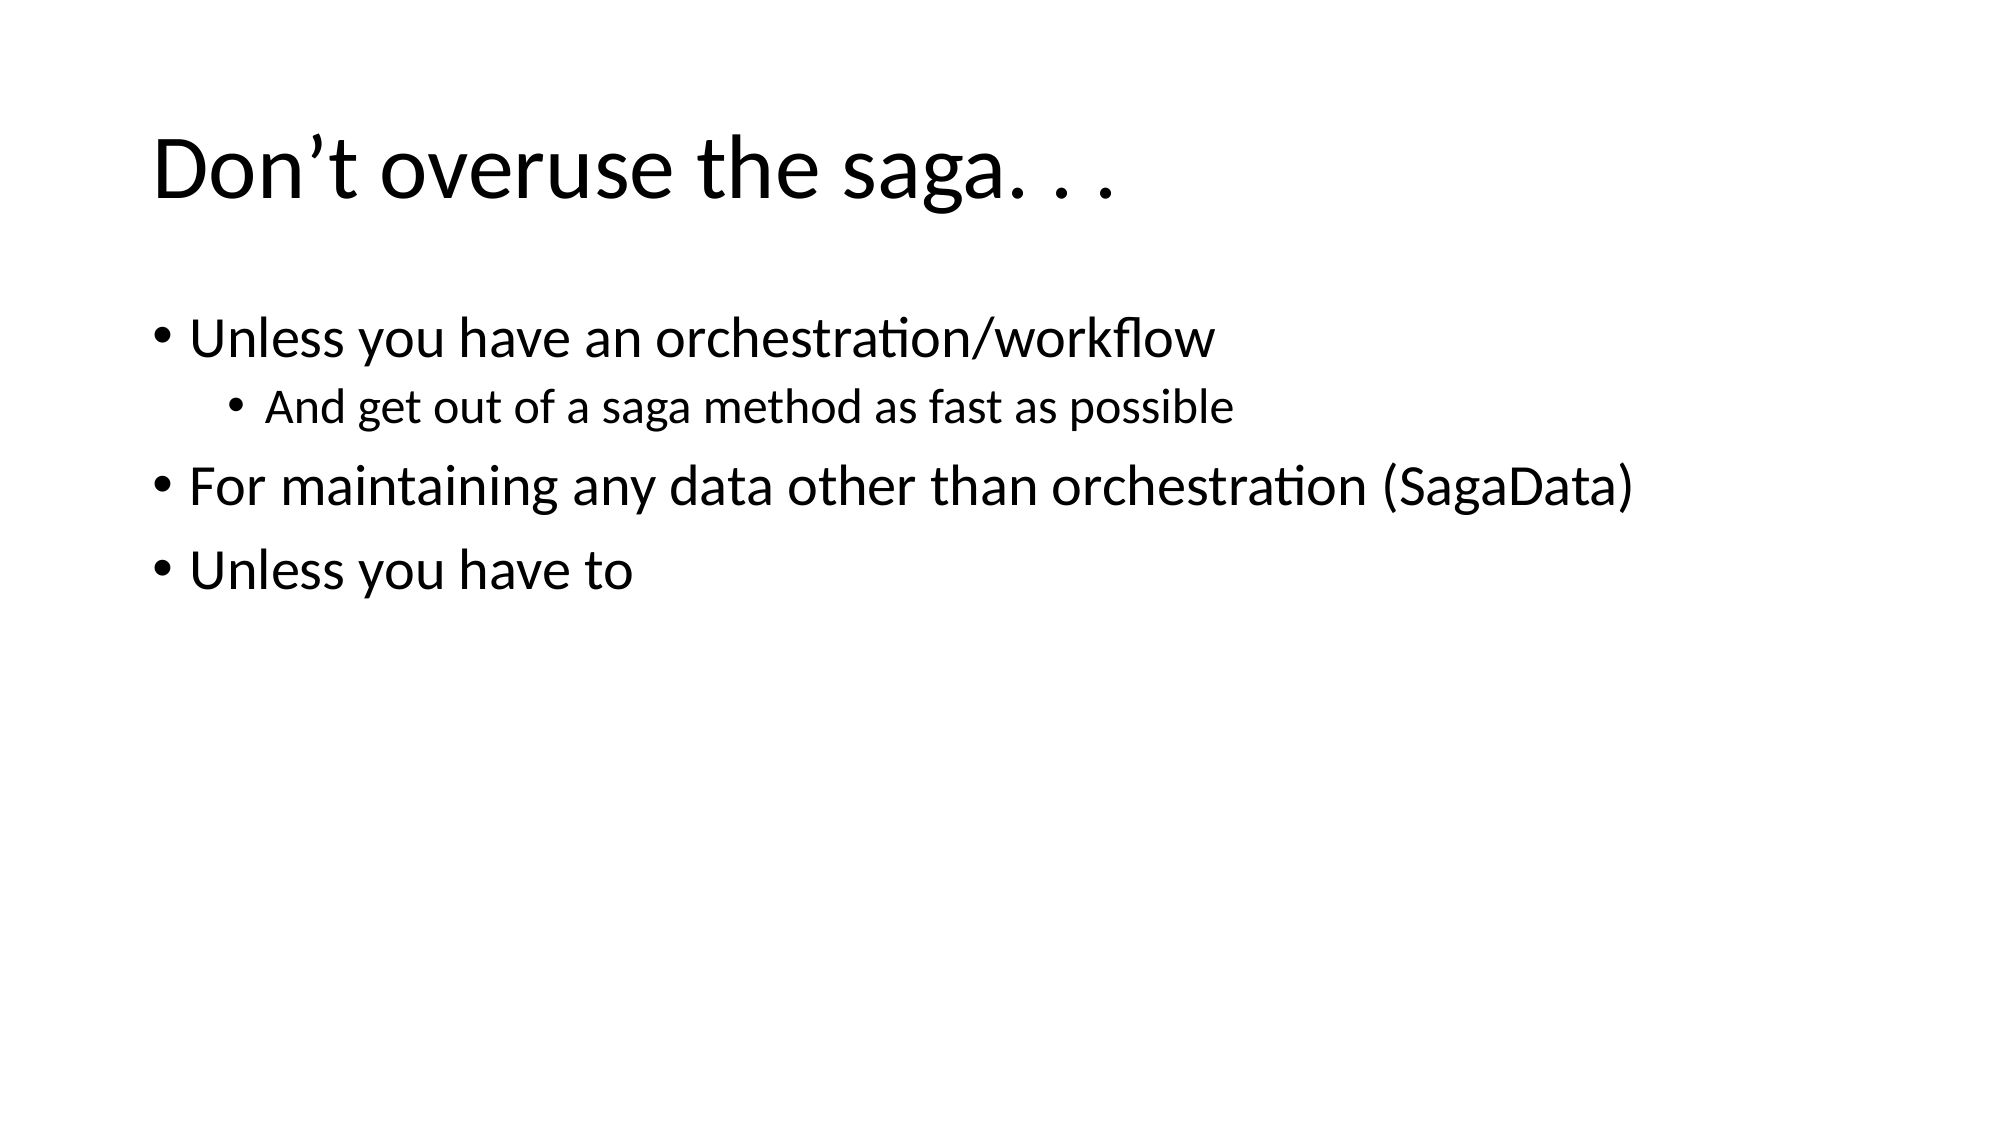

# Don’t overuse the saga. . .
Unless you have an orchestration/workflow
And get out of a saga method as fast as possible
For maintaining any data other than orchestration (SagaData)
Unless you have to